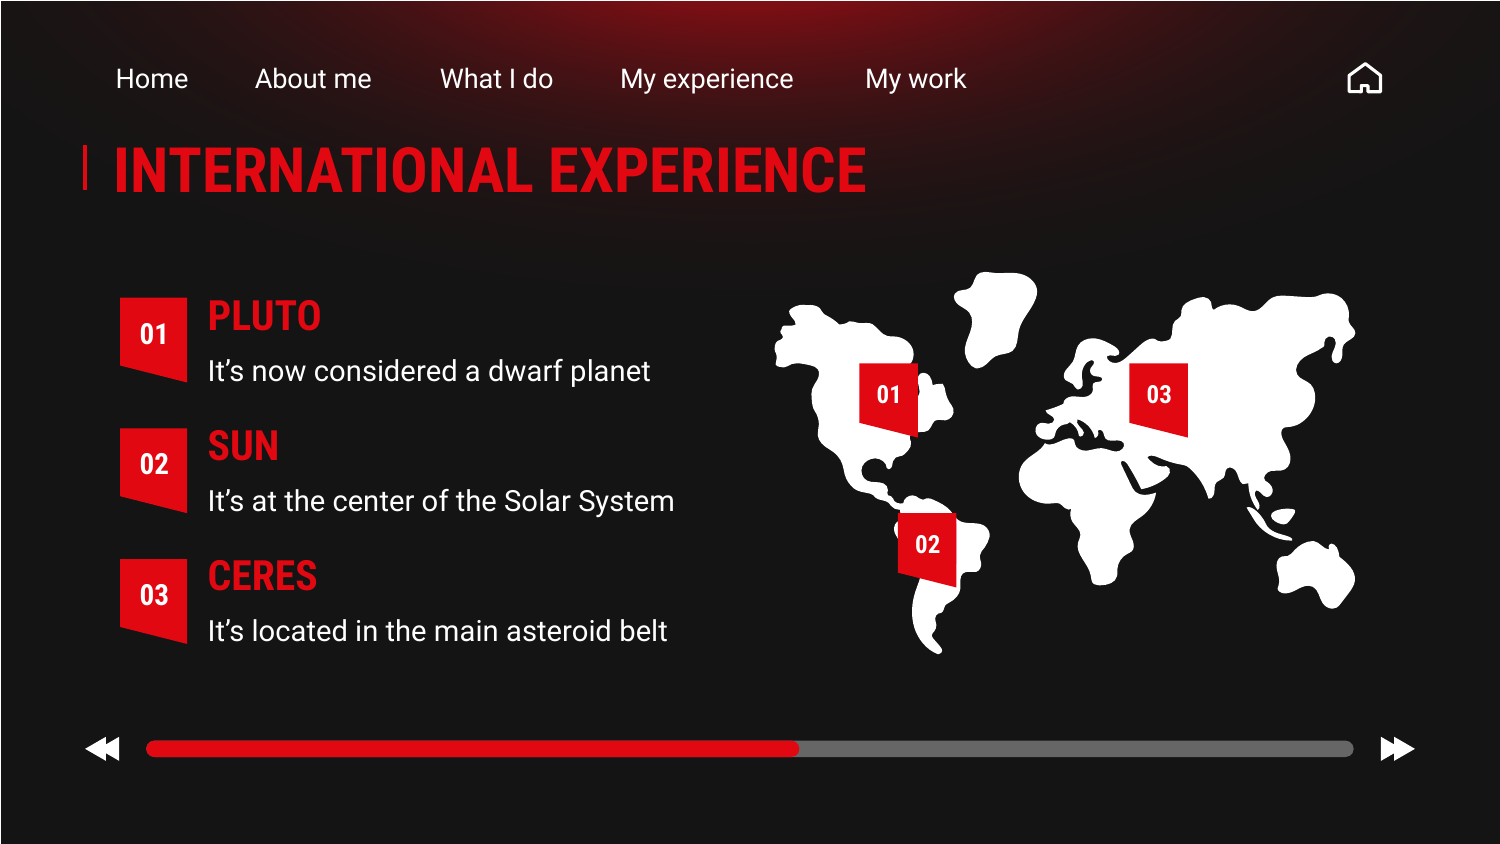

Home
About me
What I do
My experience
My work

# INTERNATIONAL EXPERIENCE

PLUTO

01
It’s now considered a dwarf planet

01

03
SUN

02
It’s at the center of the Solar System

02
CERES

03
It’s located in the main asteroid belt